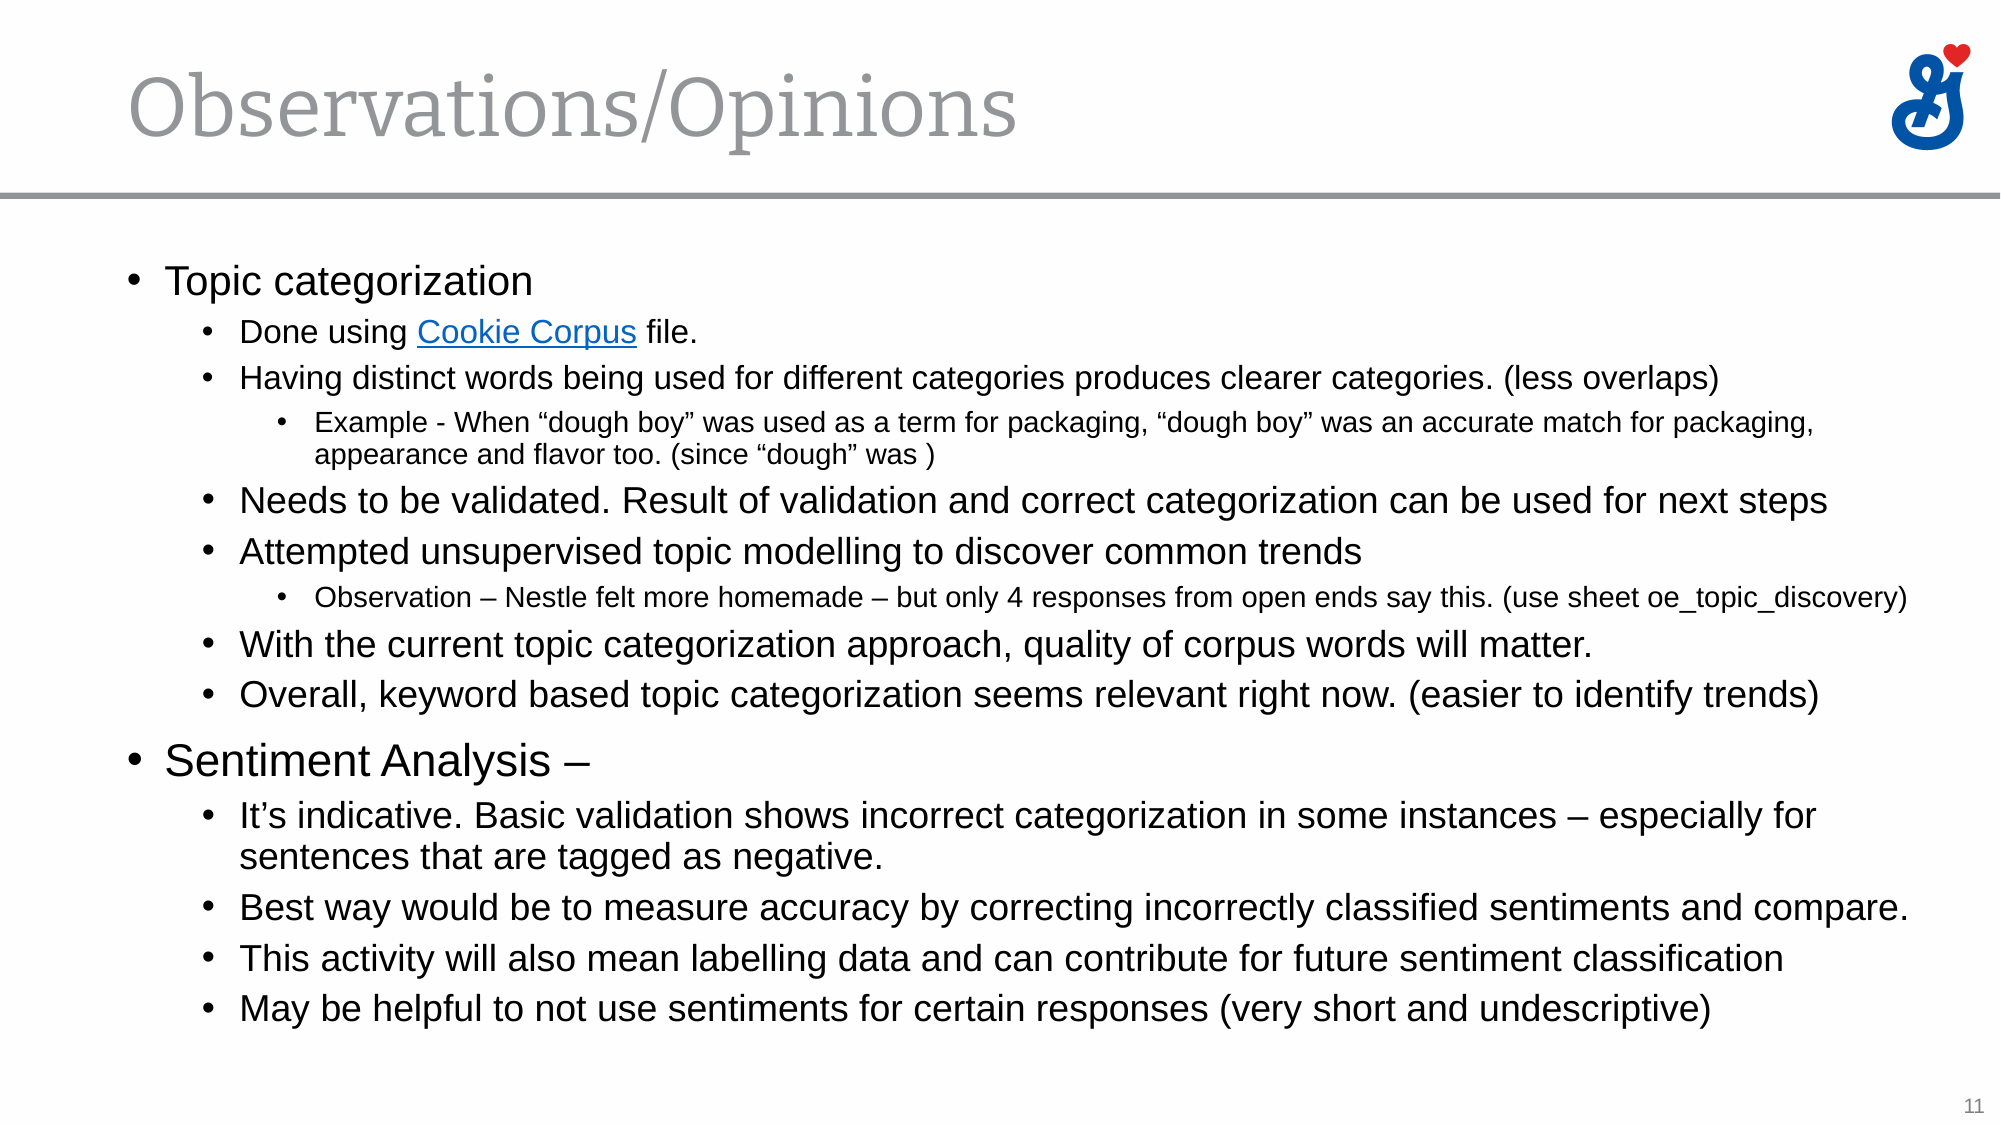

# Observations/Opinions
Topic categorization
Done using Cookie Corpus file.
Having distinct words being used for different categories produces clearer categories. (less overlaps)
Example - When “dough boy” was used as a term for packaging, “dough boy” was an accurate match for packaging, appearance and flavor too. (since “dough” was )
Needs to be validated. Result of validation and correct categorization can be used for next steps
Attempted unsupervised topic modelling to discover common trends
Observation – Nestle felt more homemade – but only 4 responses from open ends say this. (use sheet oe_topic_discovery)
With the current topic categorization approach, quality of corpus words will matter.
Overall, keyword based topic categorization seems relevant right now. (easier to identify trends)
Sentiment Analysis –
It’s indicative. Basic validation shows incorrect categorization in some instances – especially for sentences that are tagged as negative.
Best way would be to measure accuracy by correcting incorrectly classified sentiments and compare.
This activity will also mean labelling data and can contribute for future sentiment classification
May be helpful to not use sentiments for certain responses (very short and undescriptive)